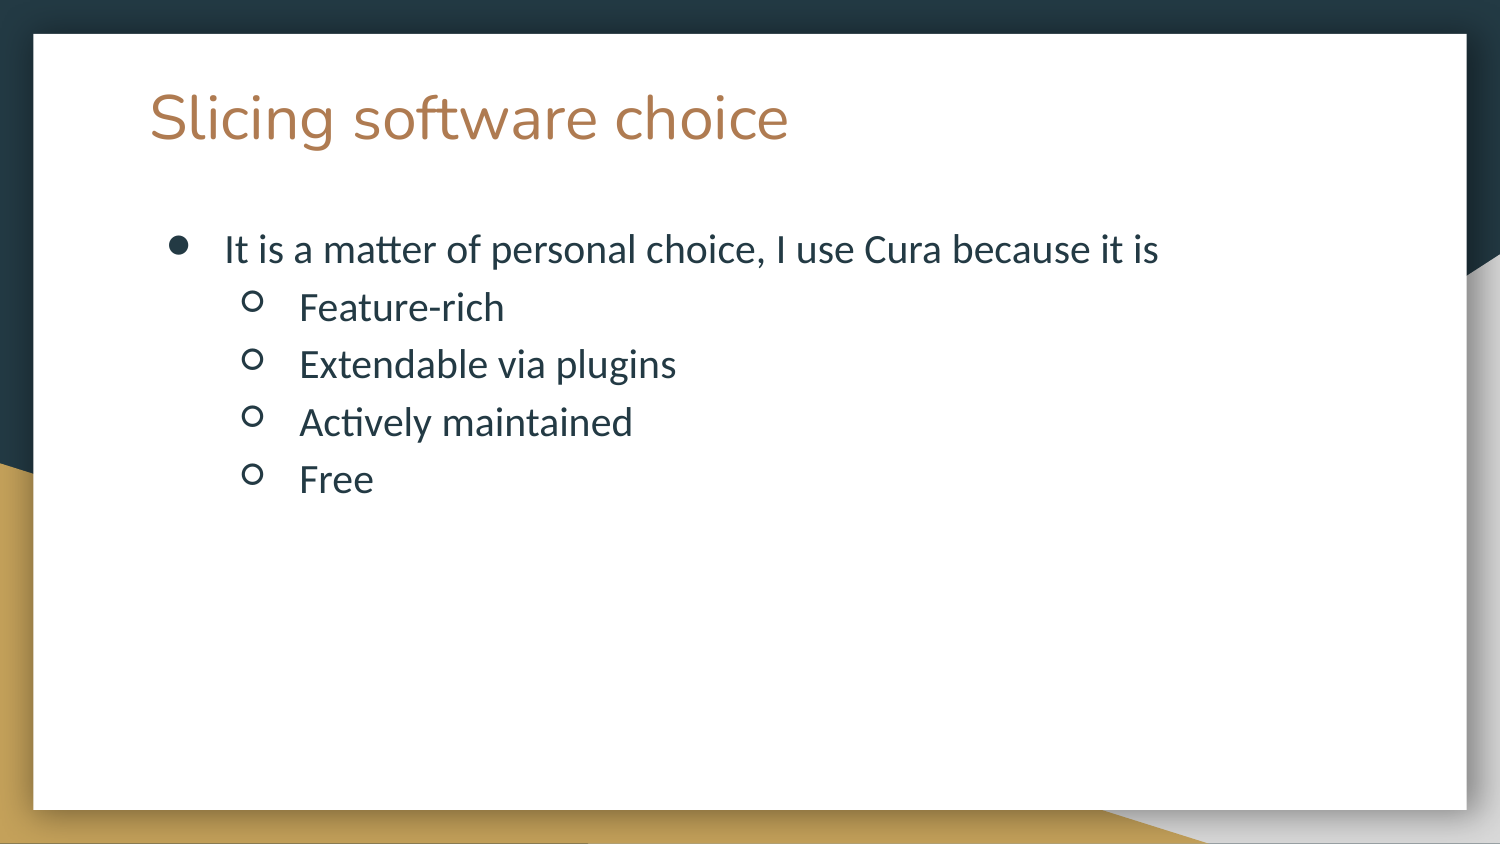

# Slicing software choice
It is a matter of personal choice, I use Cura because it is
Feature-rich
Extendable via plugins
Actively maintained
Free